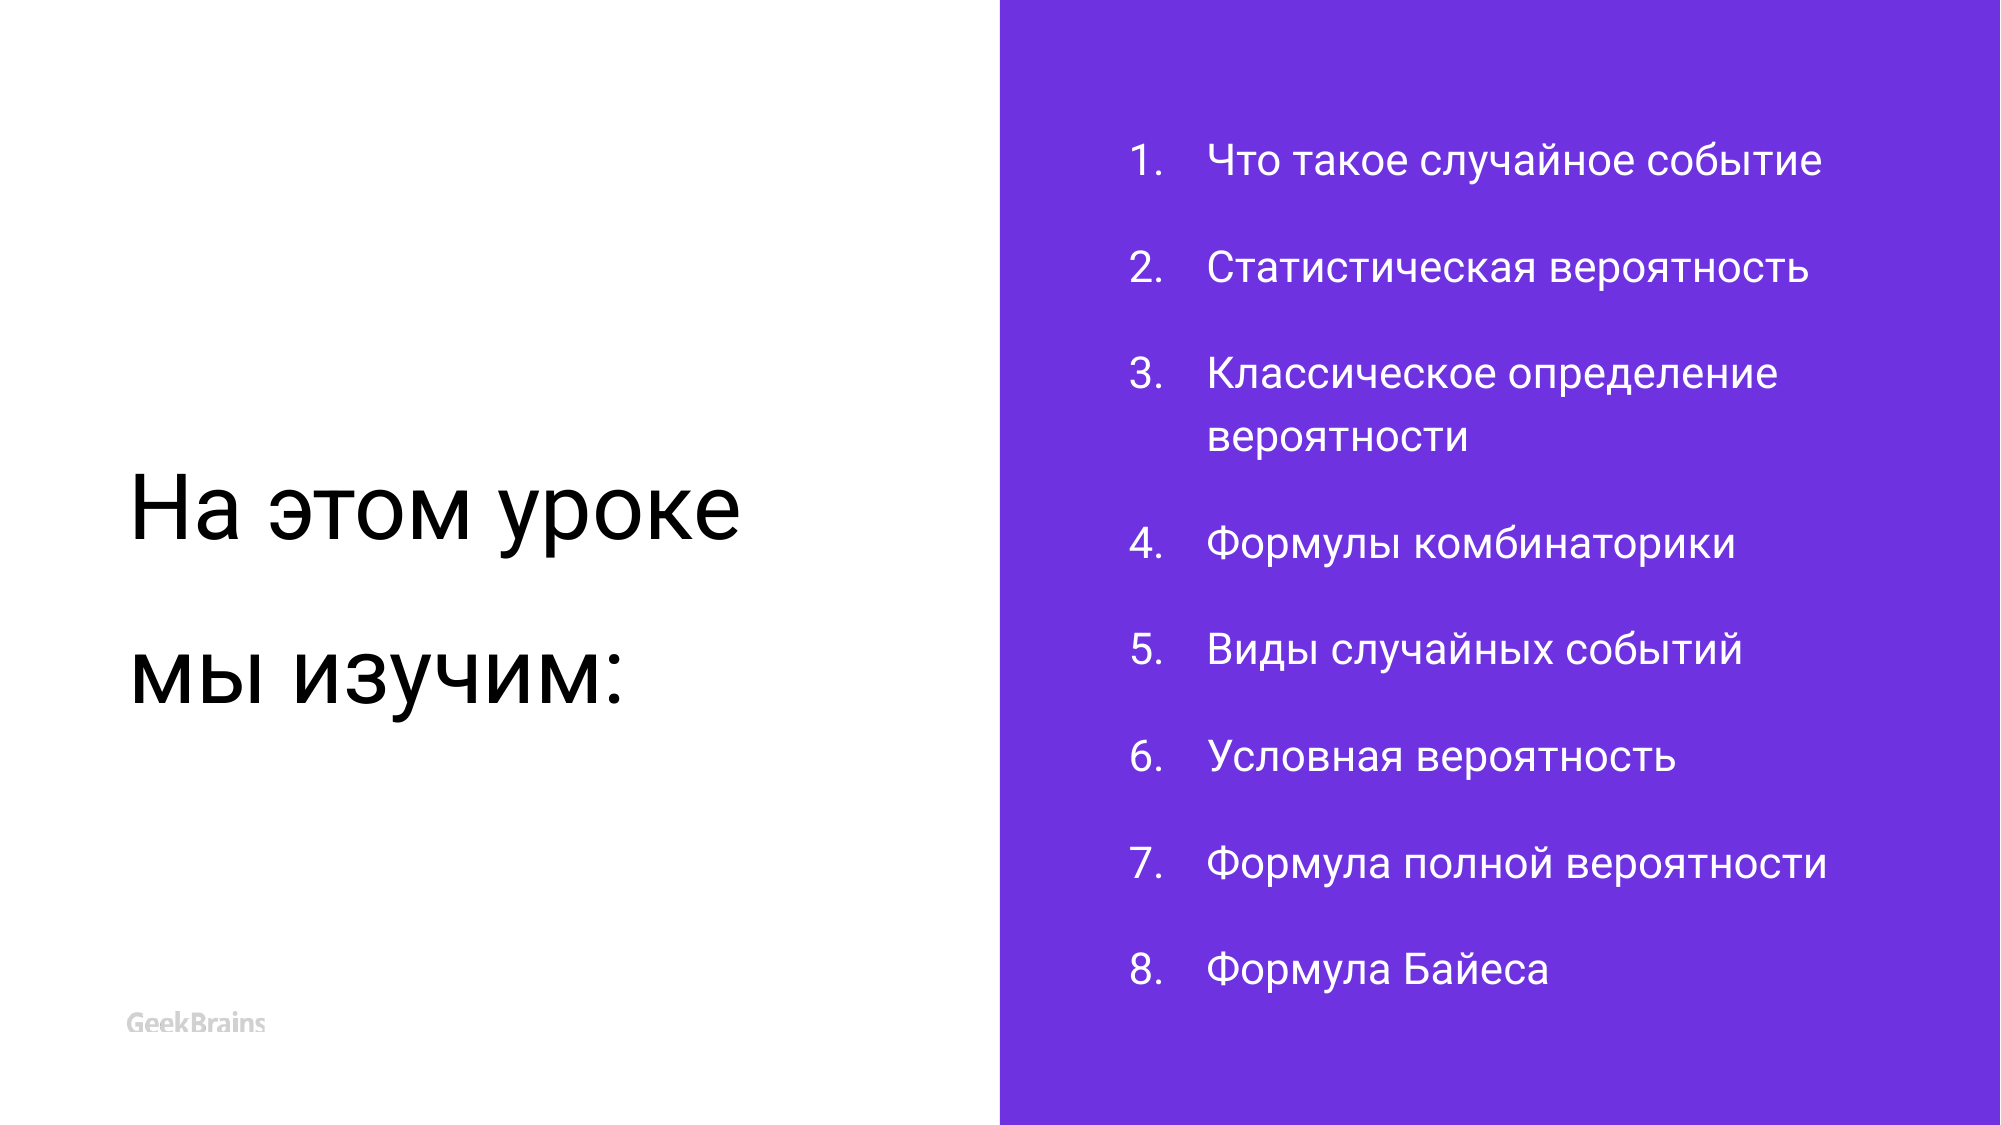

# На этом уроке мы изучим:
Что такое случайное событие
Статистическая вероятность
Классическое определение вероятности
Формулы комбинаторики
Виды случайных событий
Условная вероятность
Формула полной вероятности
Формула Байеса